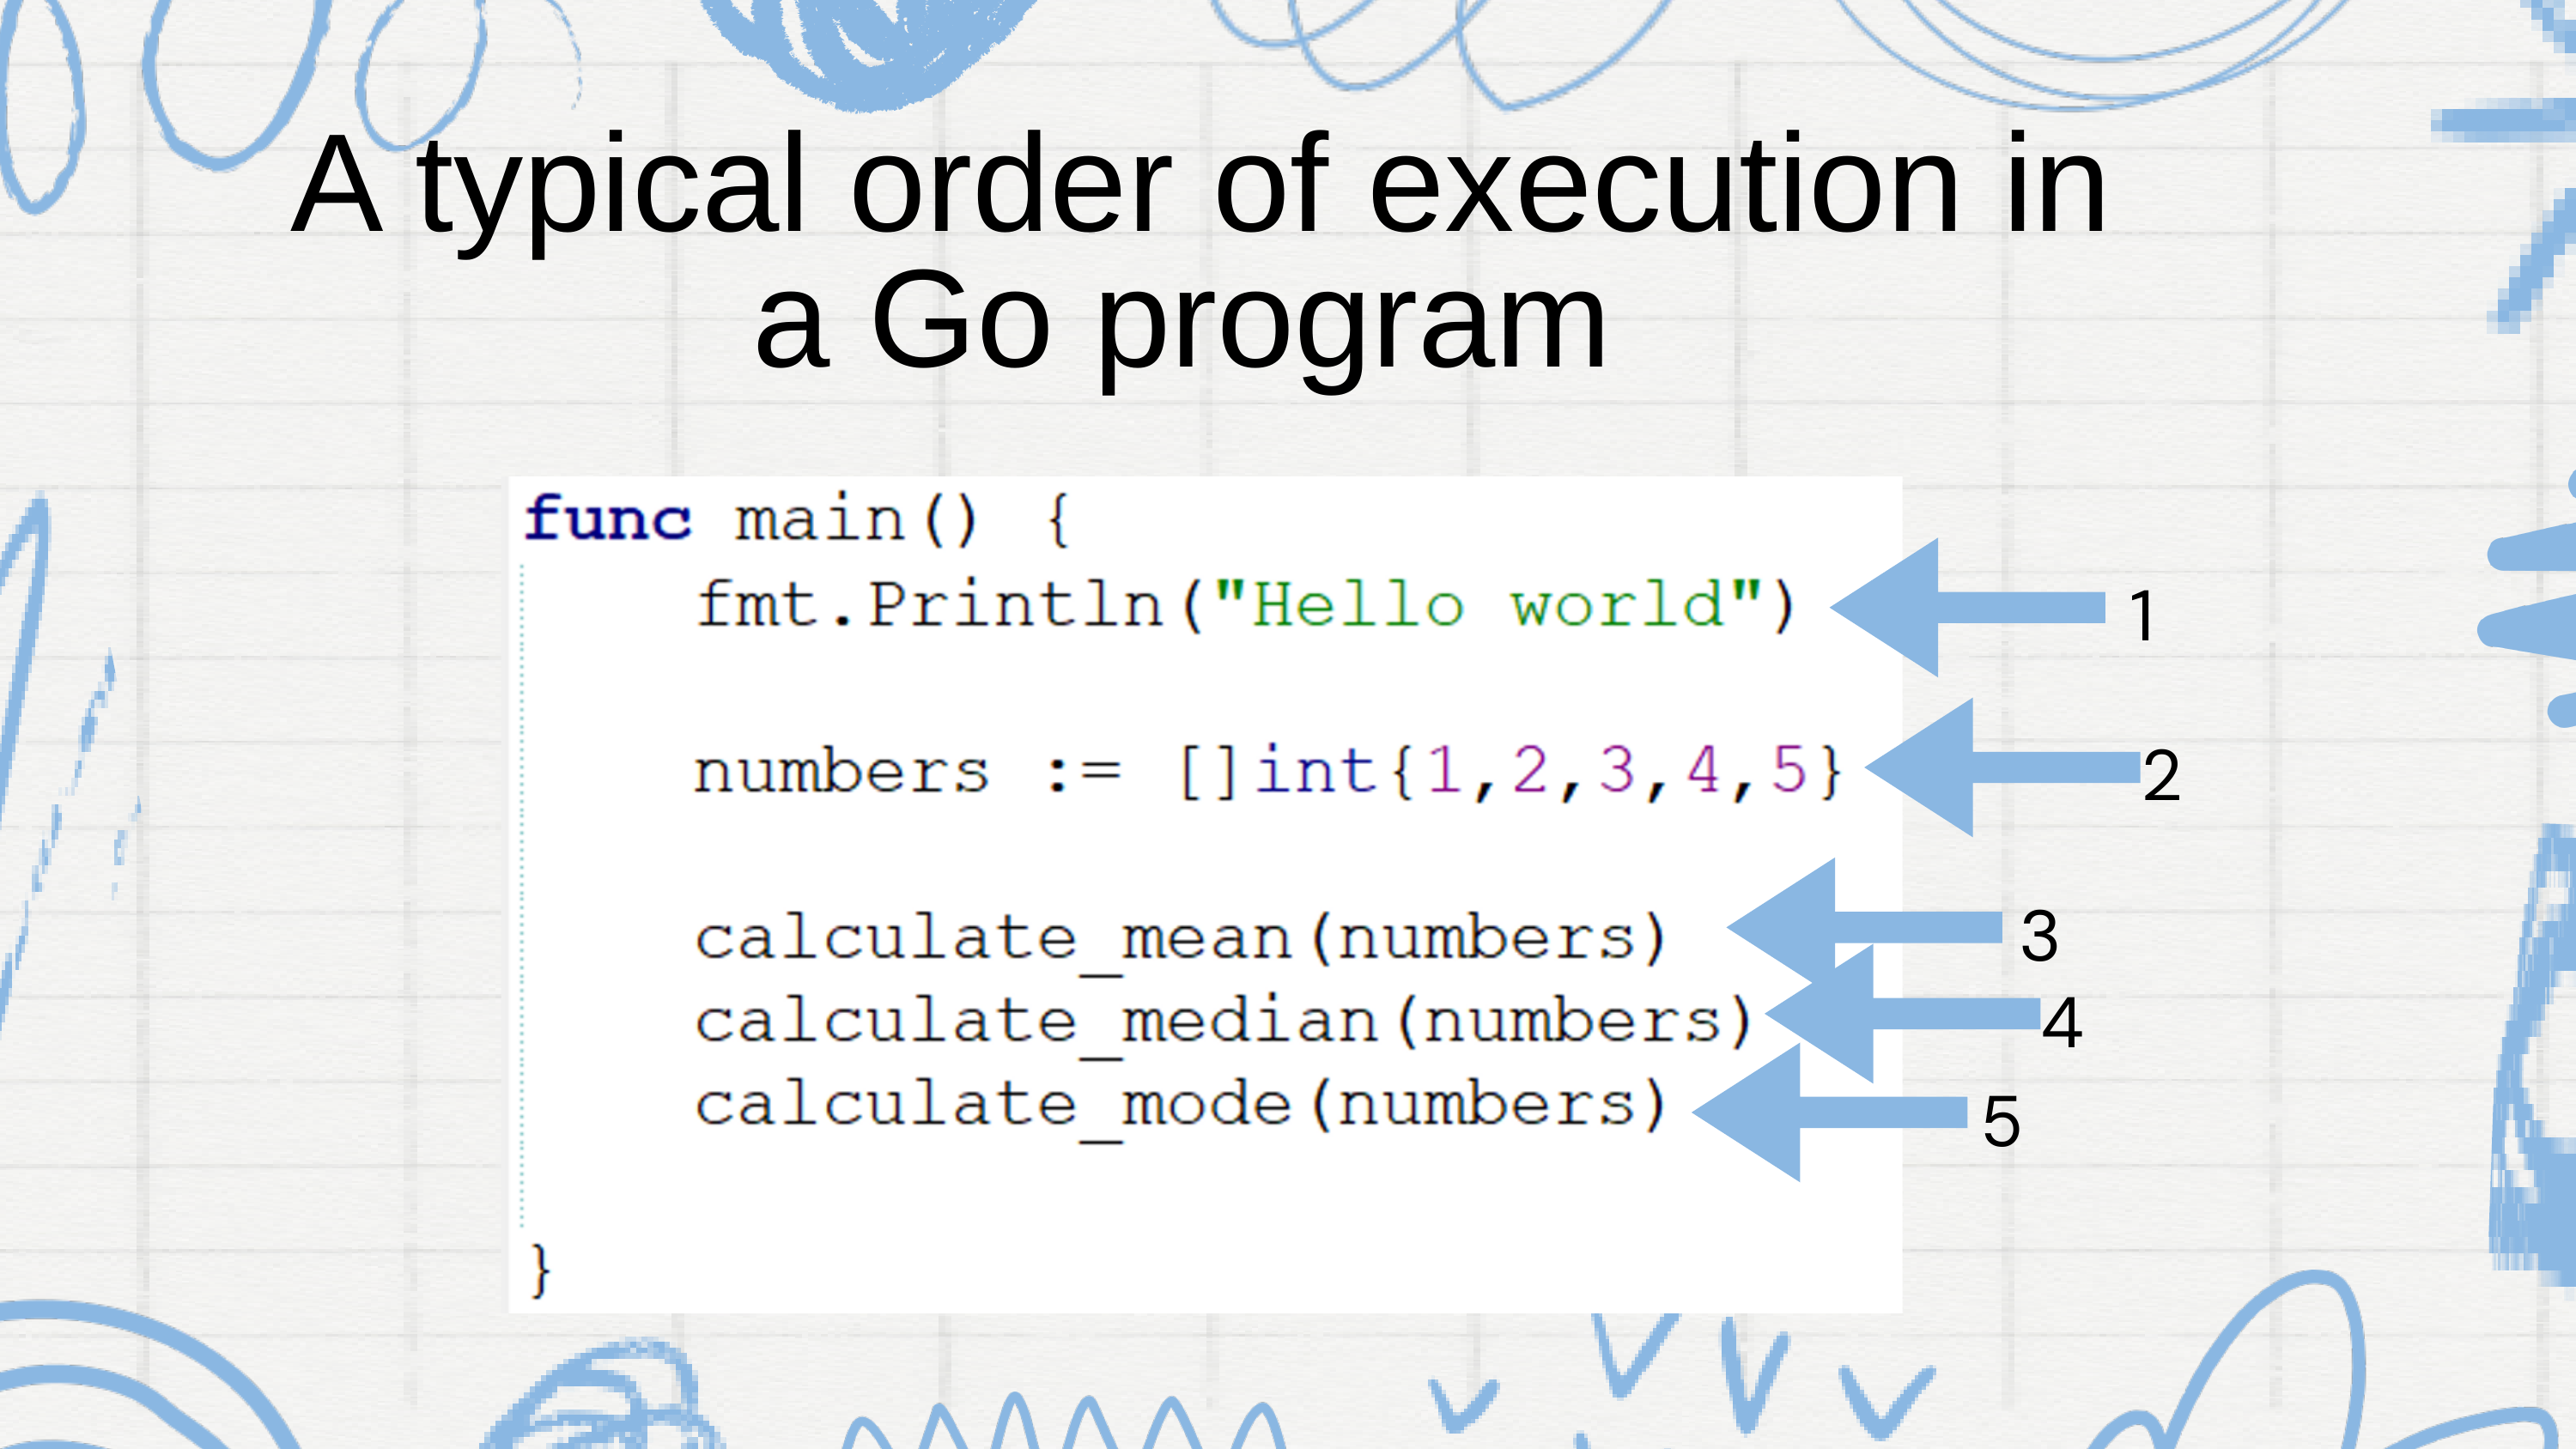

A typical order of execution in a Go program

1

2

3

4

5